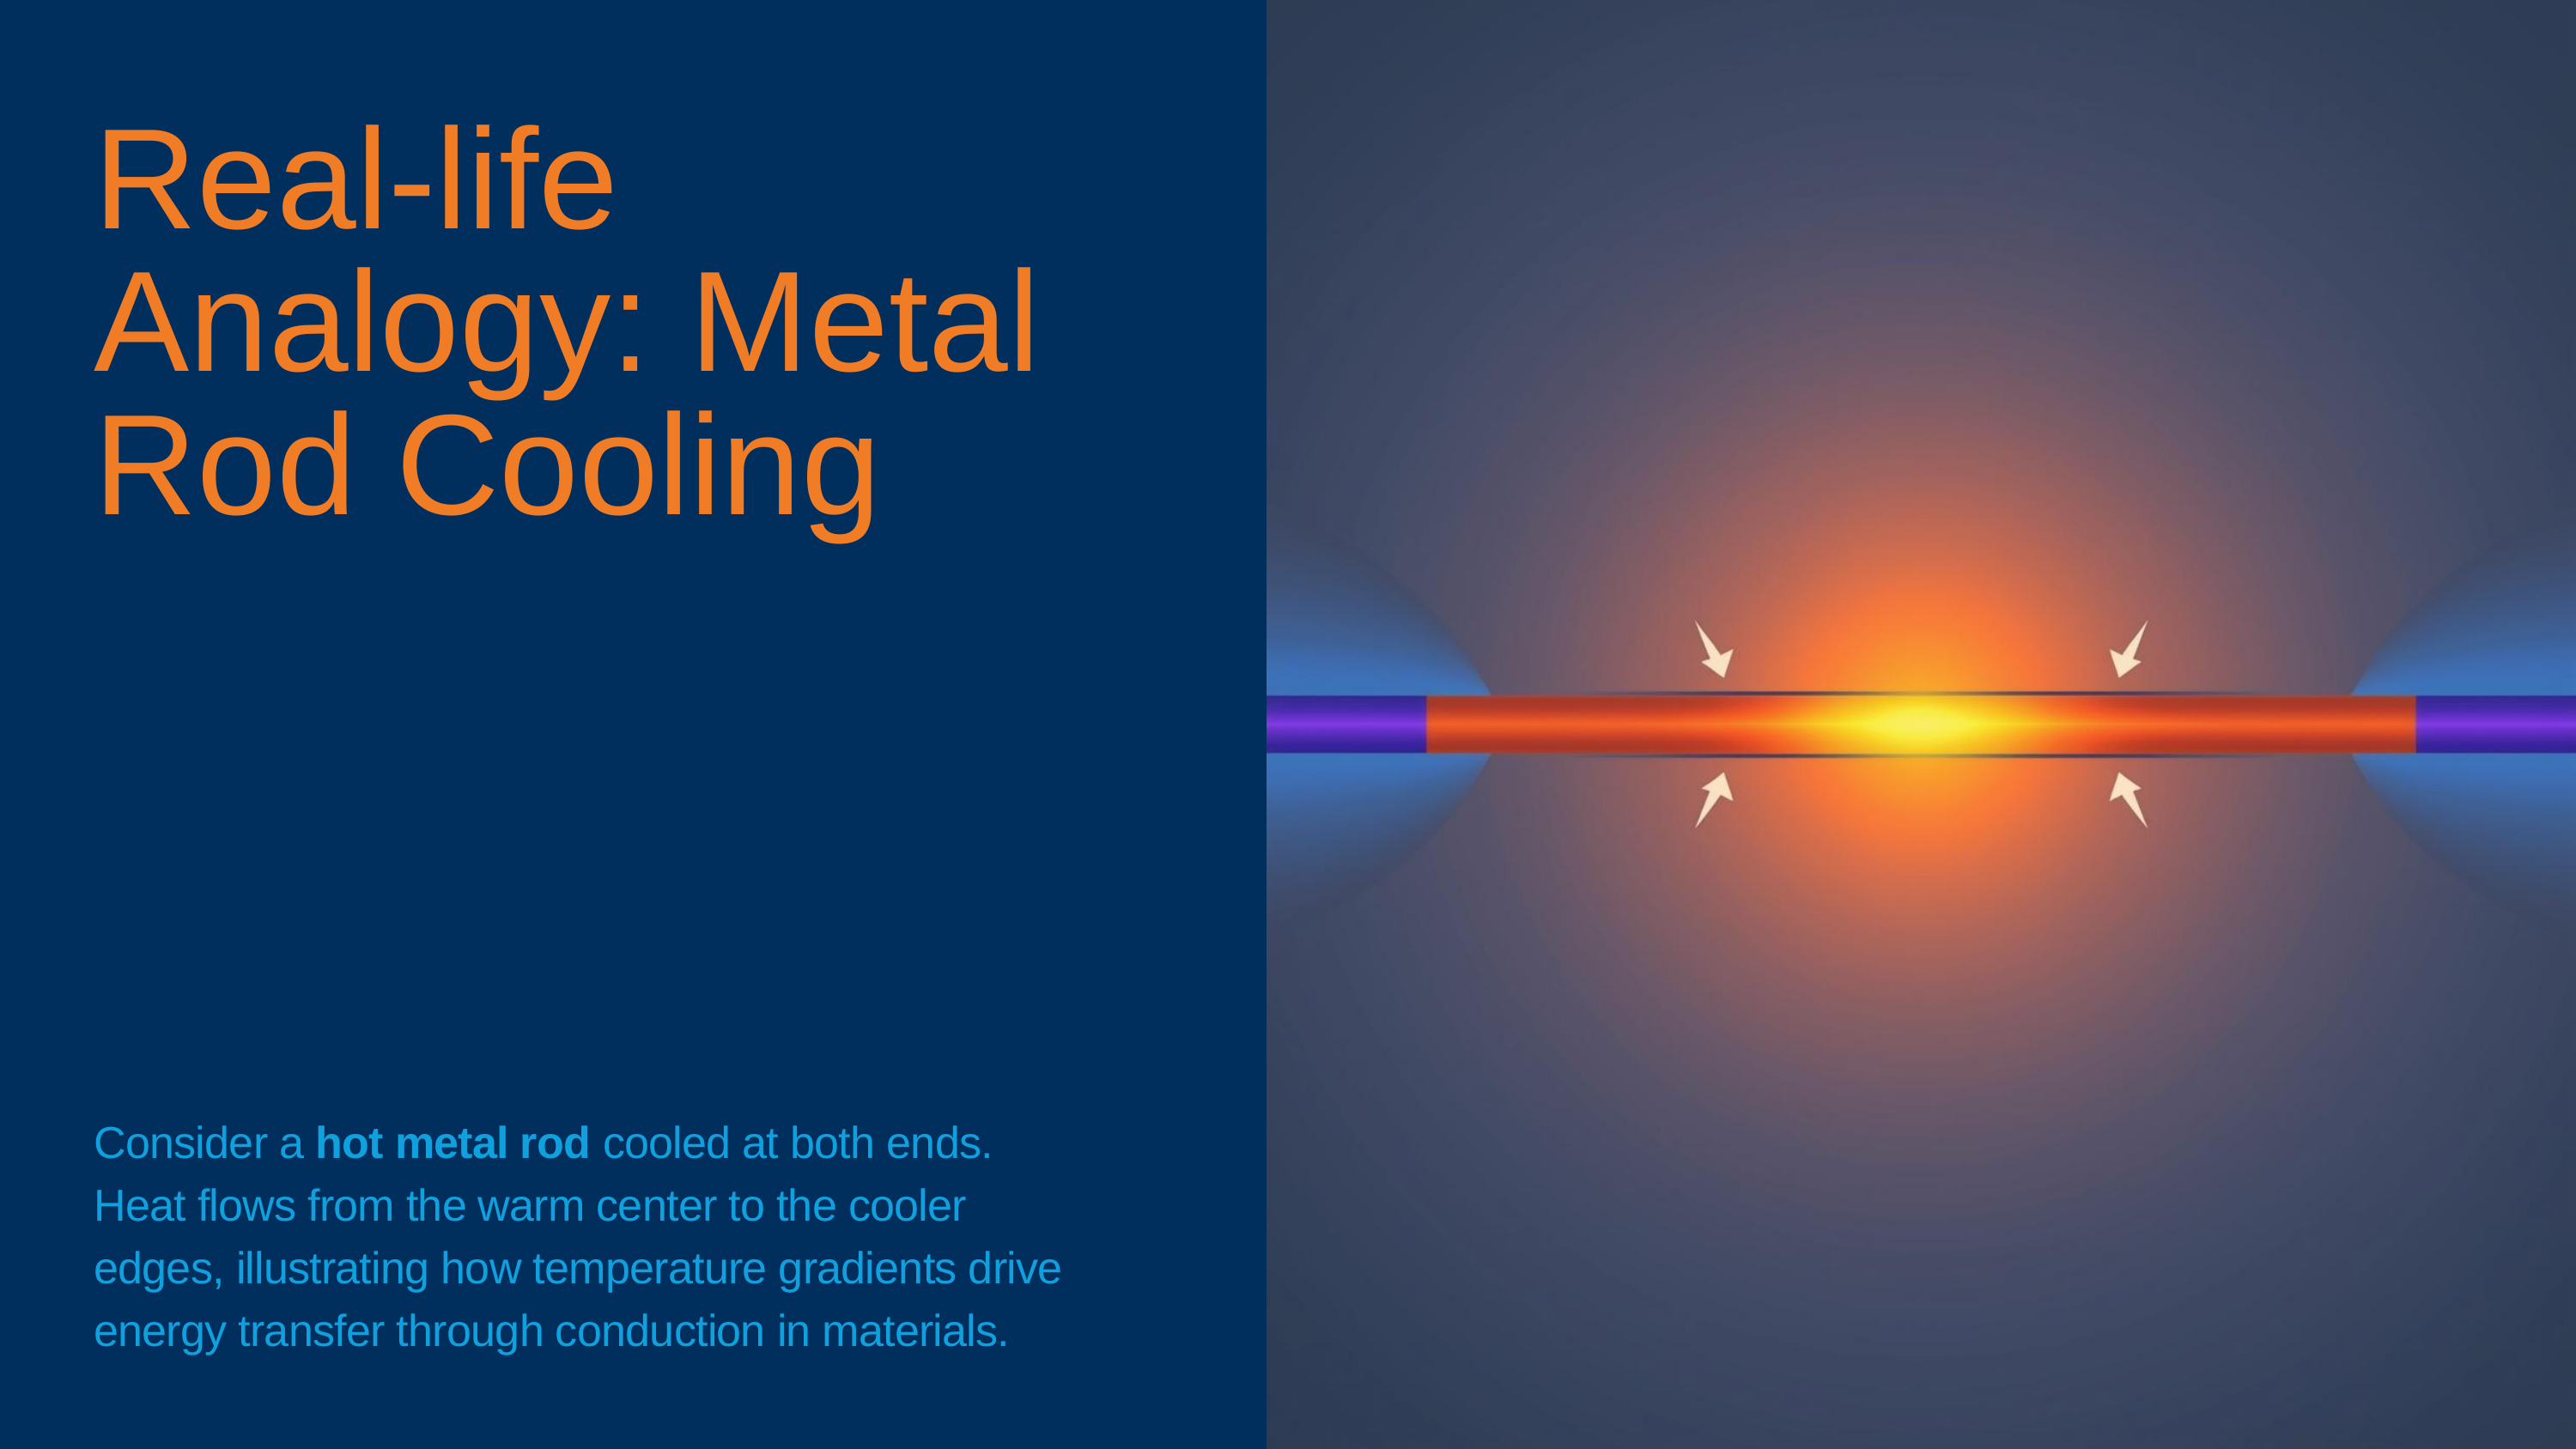

Real-life Analogy: Metal Rod Cooling
Consider a hot metal rod cooled at both ends. Heat flows from the warm center to the cooler edges, illustrating how temperature gradients drive energy transfer through conduction in materials.